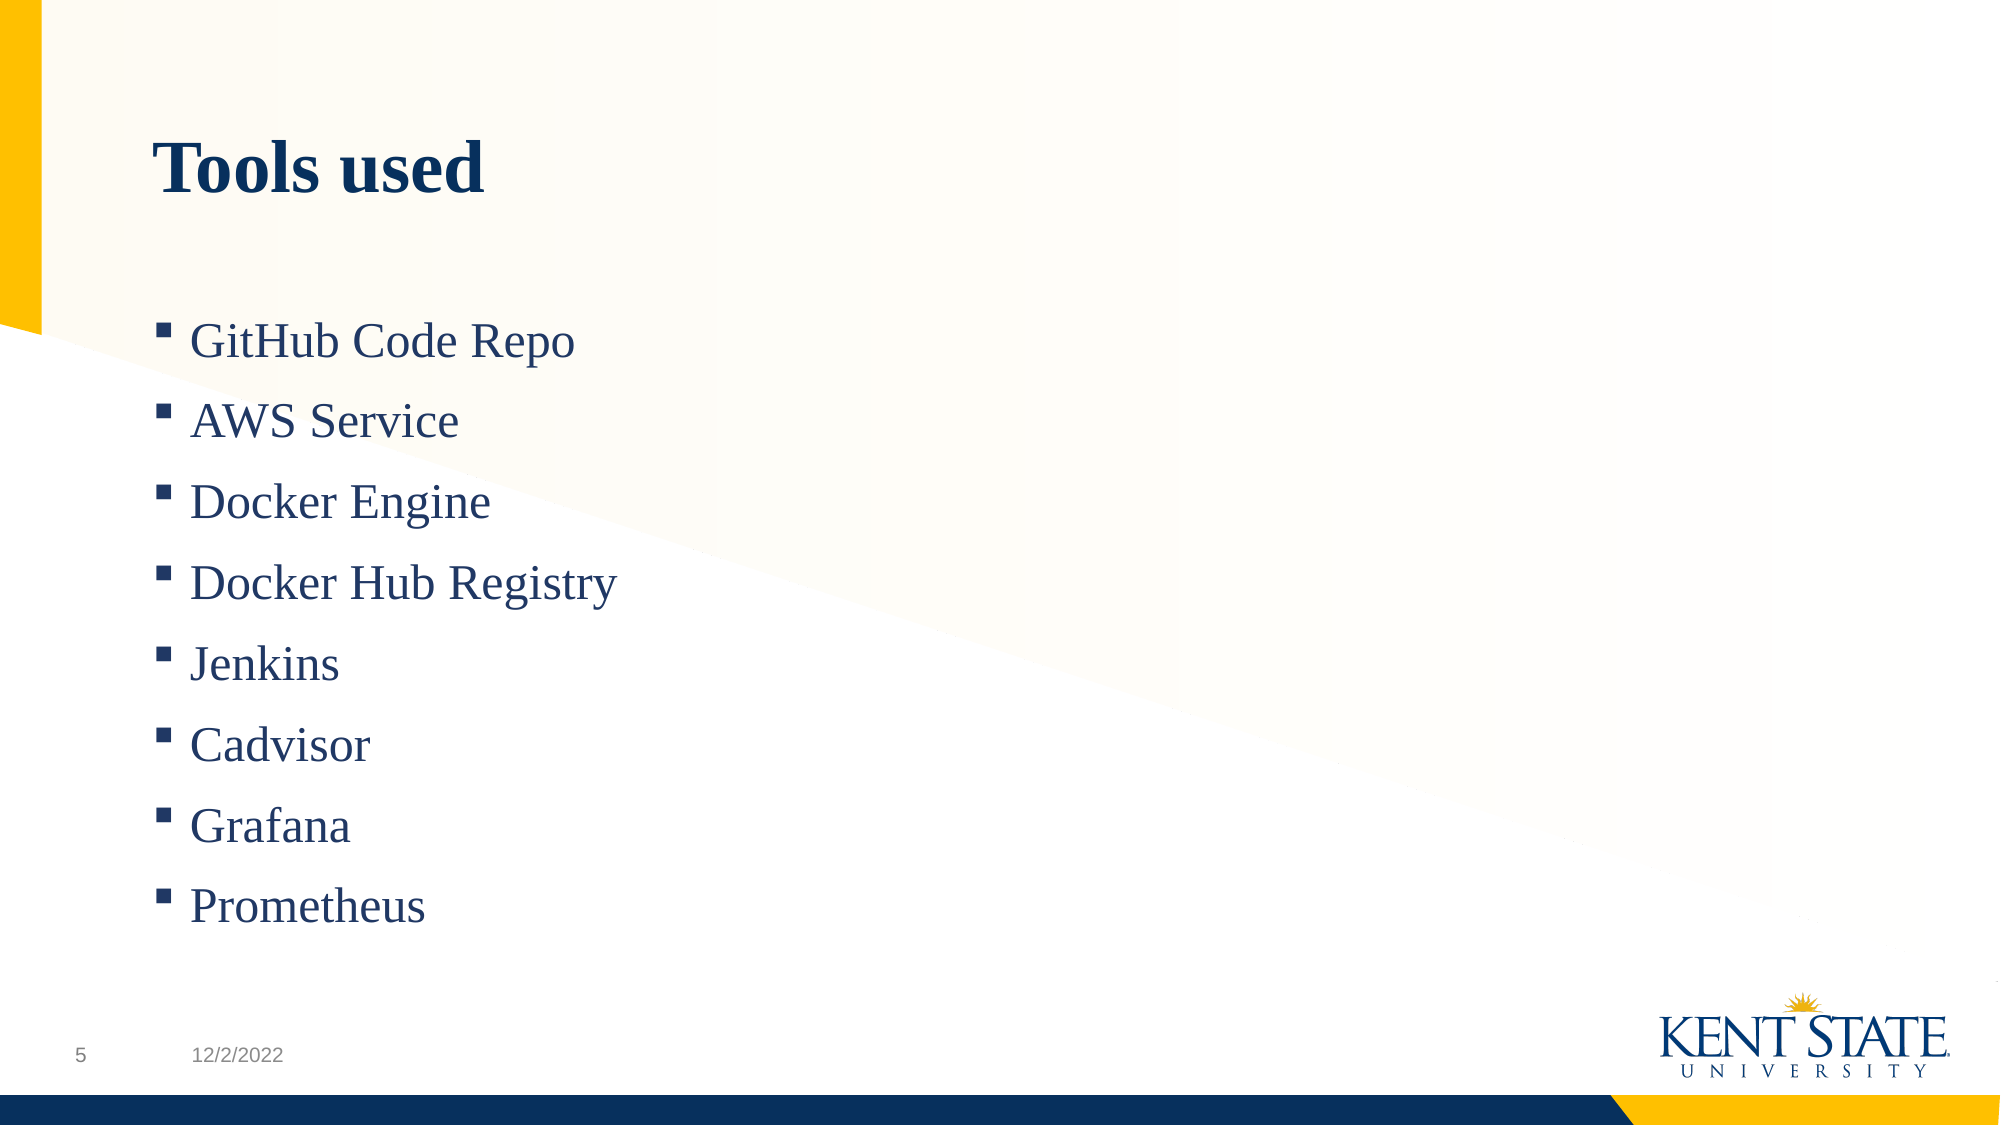

# Tools used
GitHub Code Repo
AWS Service
Docker Engine
Docker Hub Registry
Jenkins
Cadvisor
Grafana
Prometheus

12/2/2022